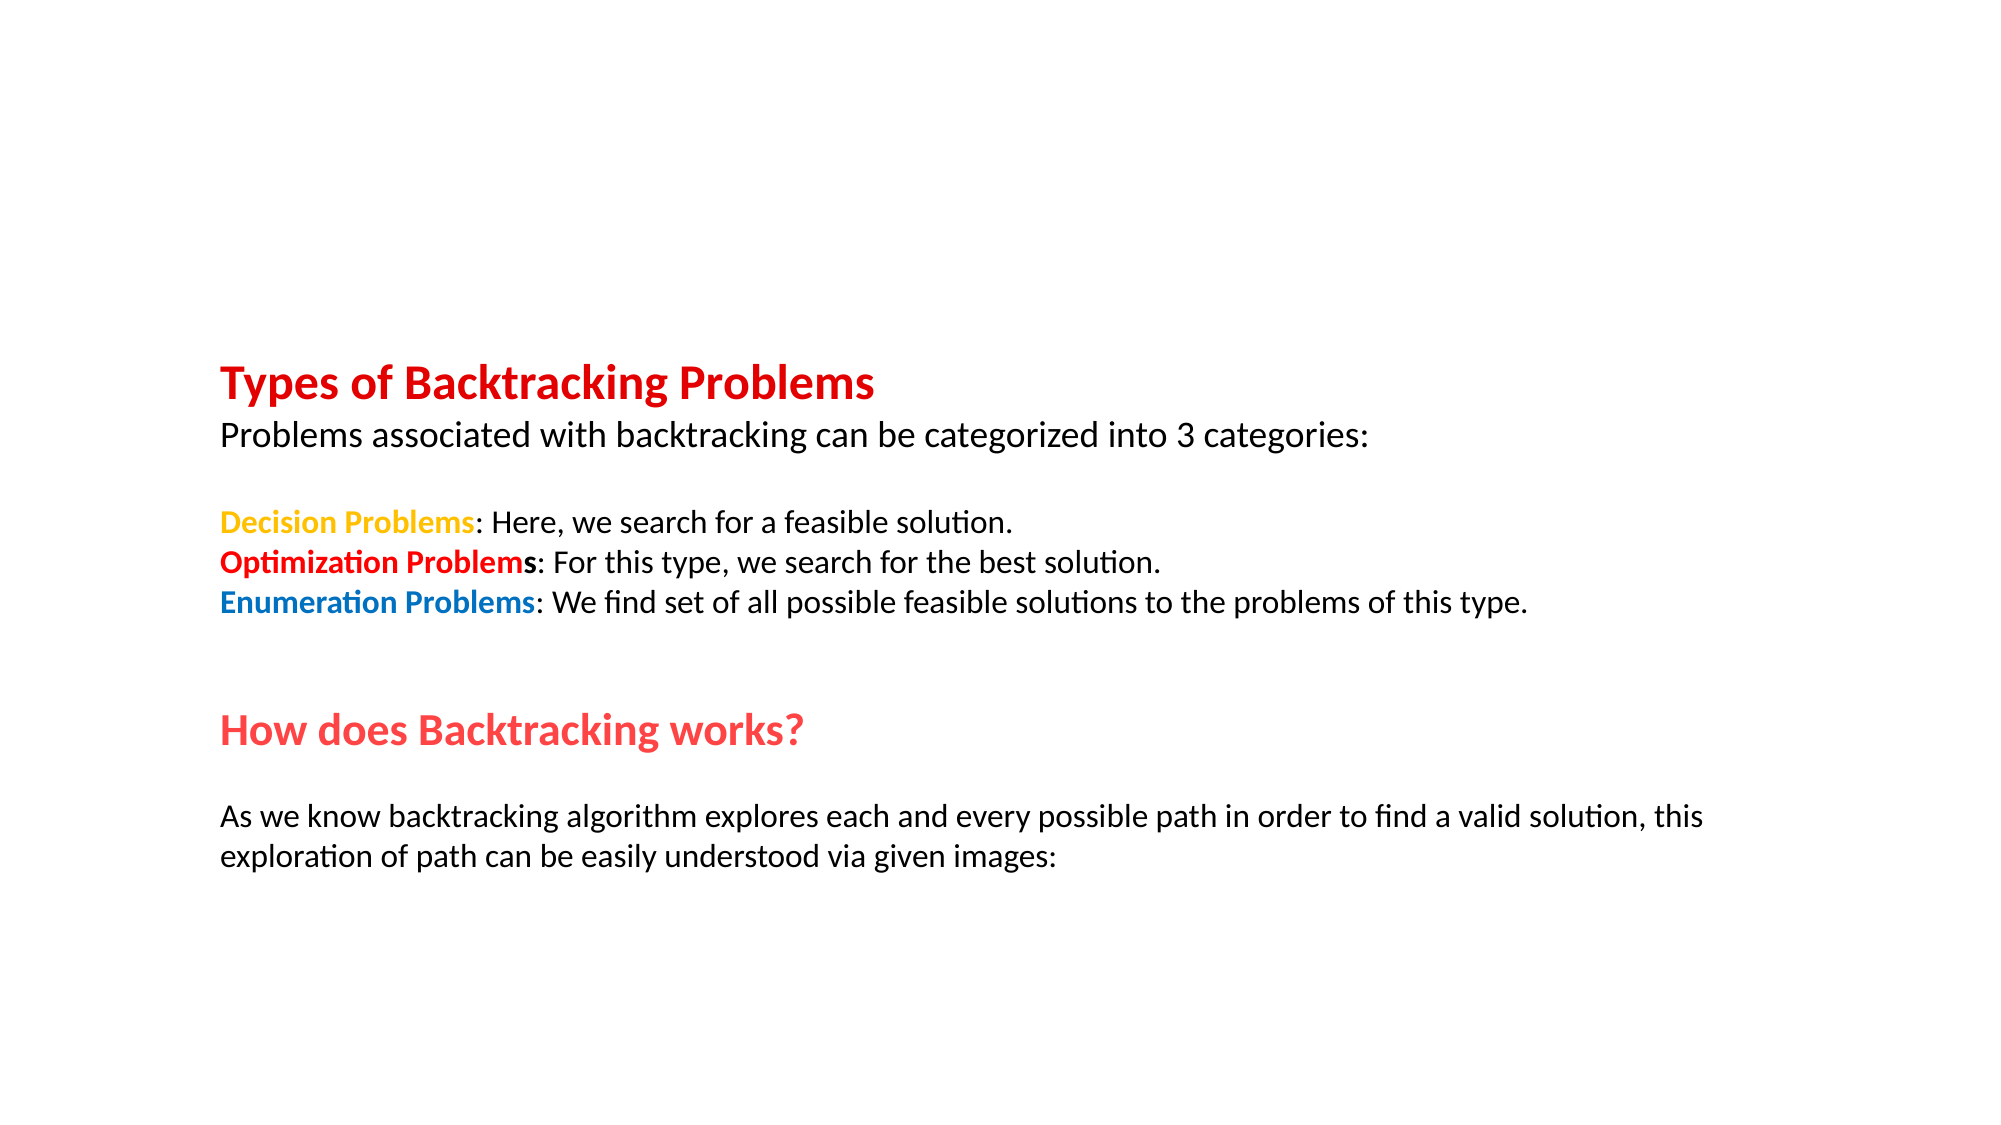

Types of Backtracking Problems
Problems associated with backtracking can be categorized into 3 categories:

Decision Problems: Here, we search for a feasible solution.
Optimization Problems: For this type, we search for the best solution.
Enumeration Problems: We find set of all possible feasible solutions to the problems of this type.

How does Backtracking works?

As we know backtracking algorithm explores each and every possible path in order to find a valid solution, this exploration of path can be easily understood via given images: